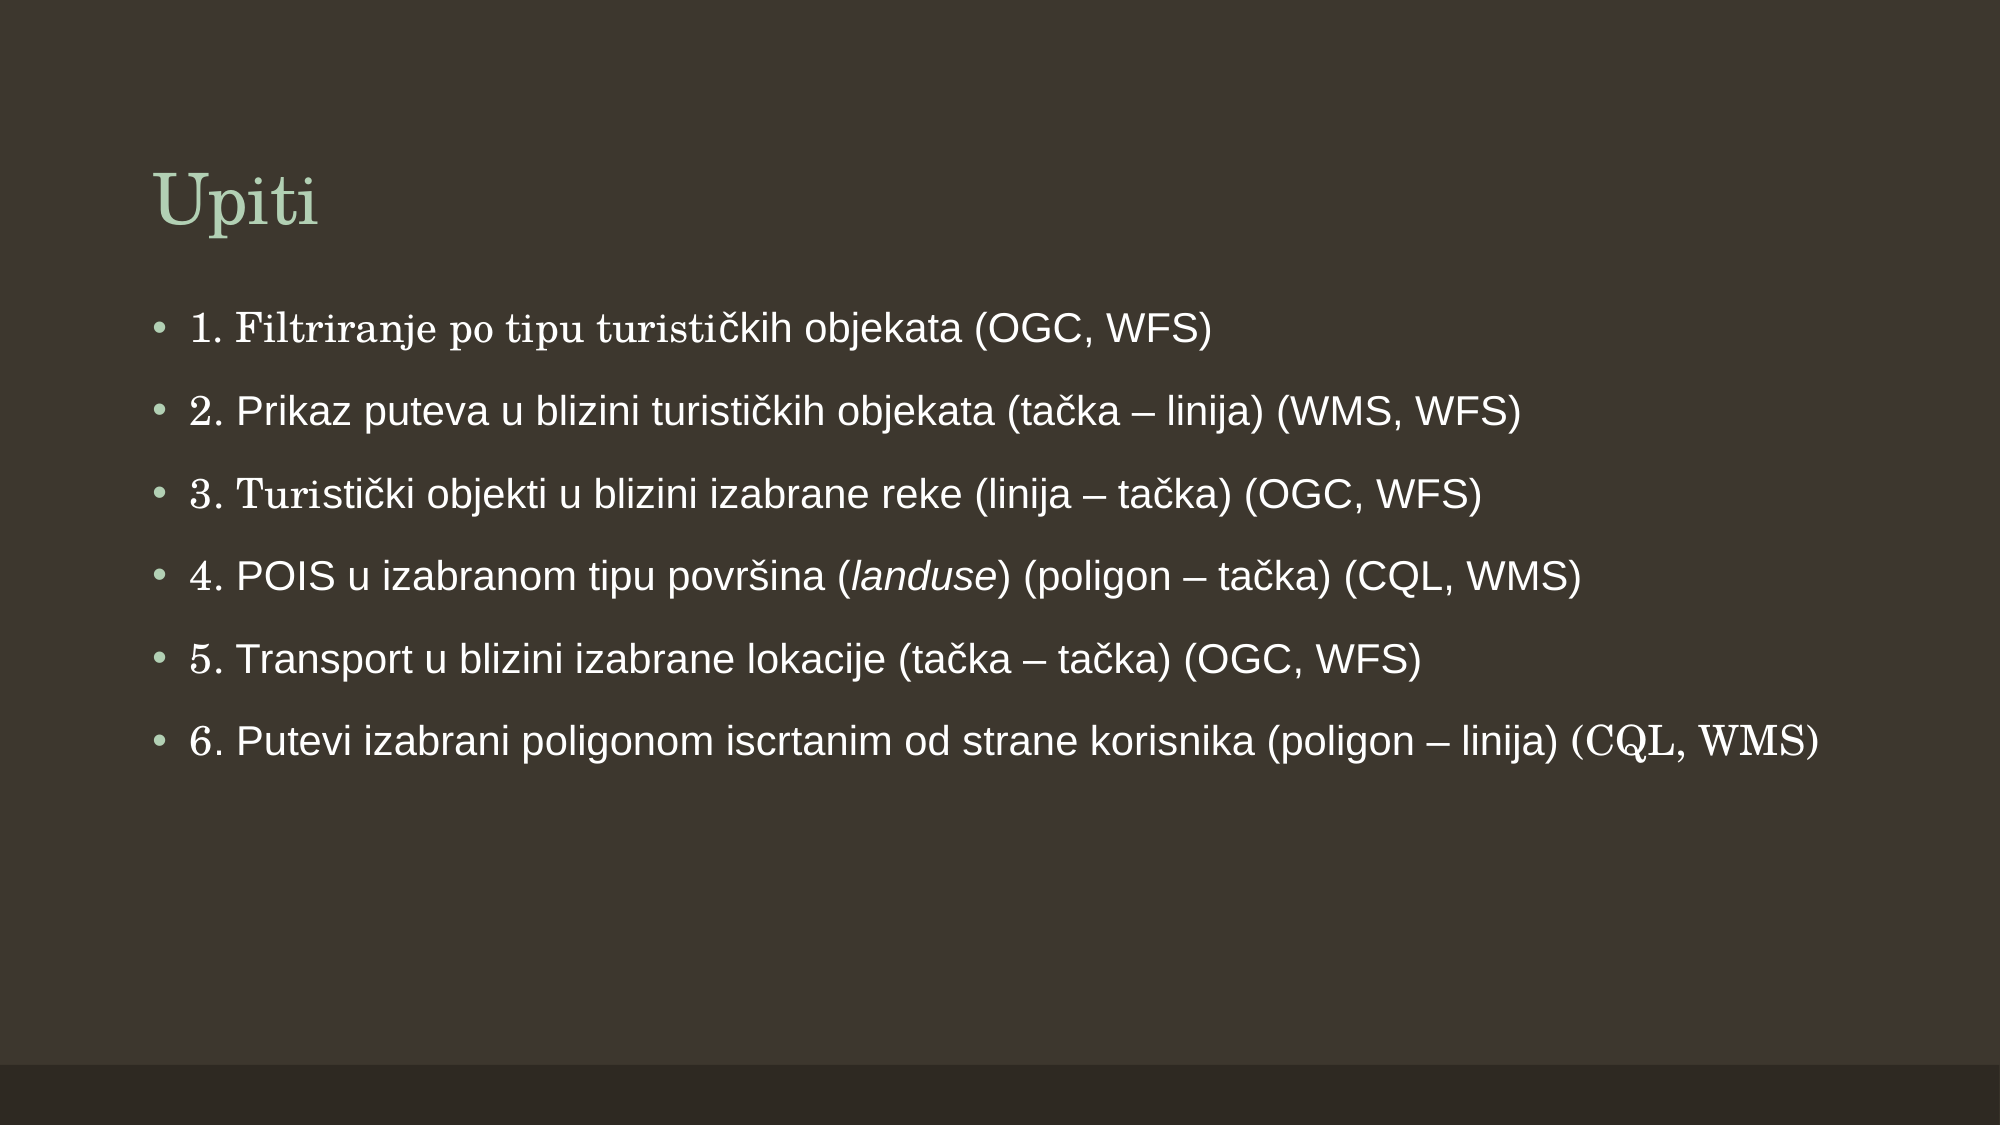

# Upiti
1. Filtriranje po tipu turističkih objekata (OGC, WFS)
2. Prikaz puteva u blizini turističkih objekata (tačka – linija) (WMS, WFS)
3. Turistički objekti u blizini izabrane reke (linija – tačka) (OGC, WFS)
4. POIS u izabranom tipu površina (landuse) (poligon – tačka) (CQL, WMS)
5. Transport u blizini izabrane lokacije (tačka – tačka) (OGC, WFS)
6. Putevi izabrani poligonom iscrtanim od strane korisnika (poligon – linija) (CQL, WMS)